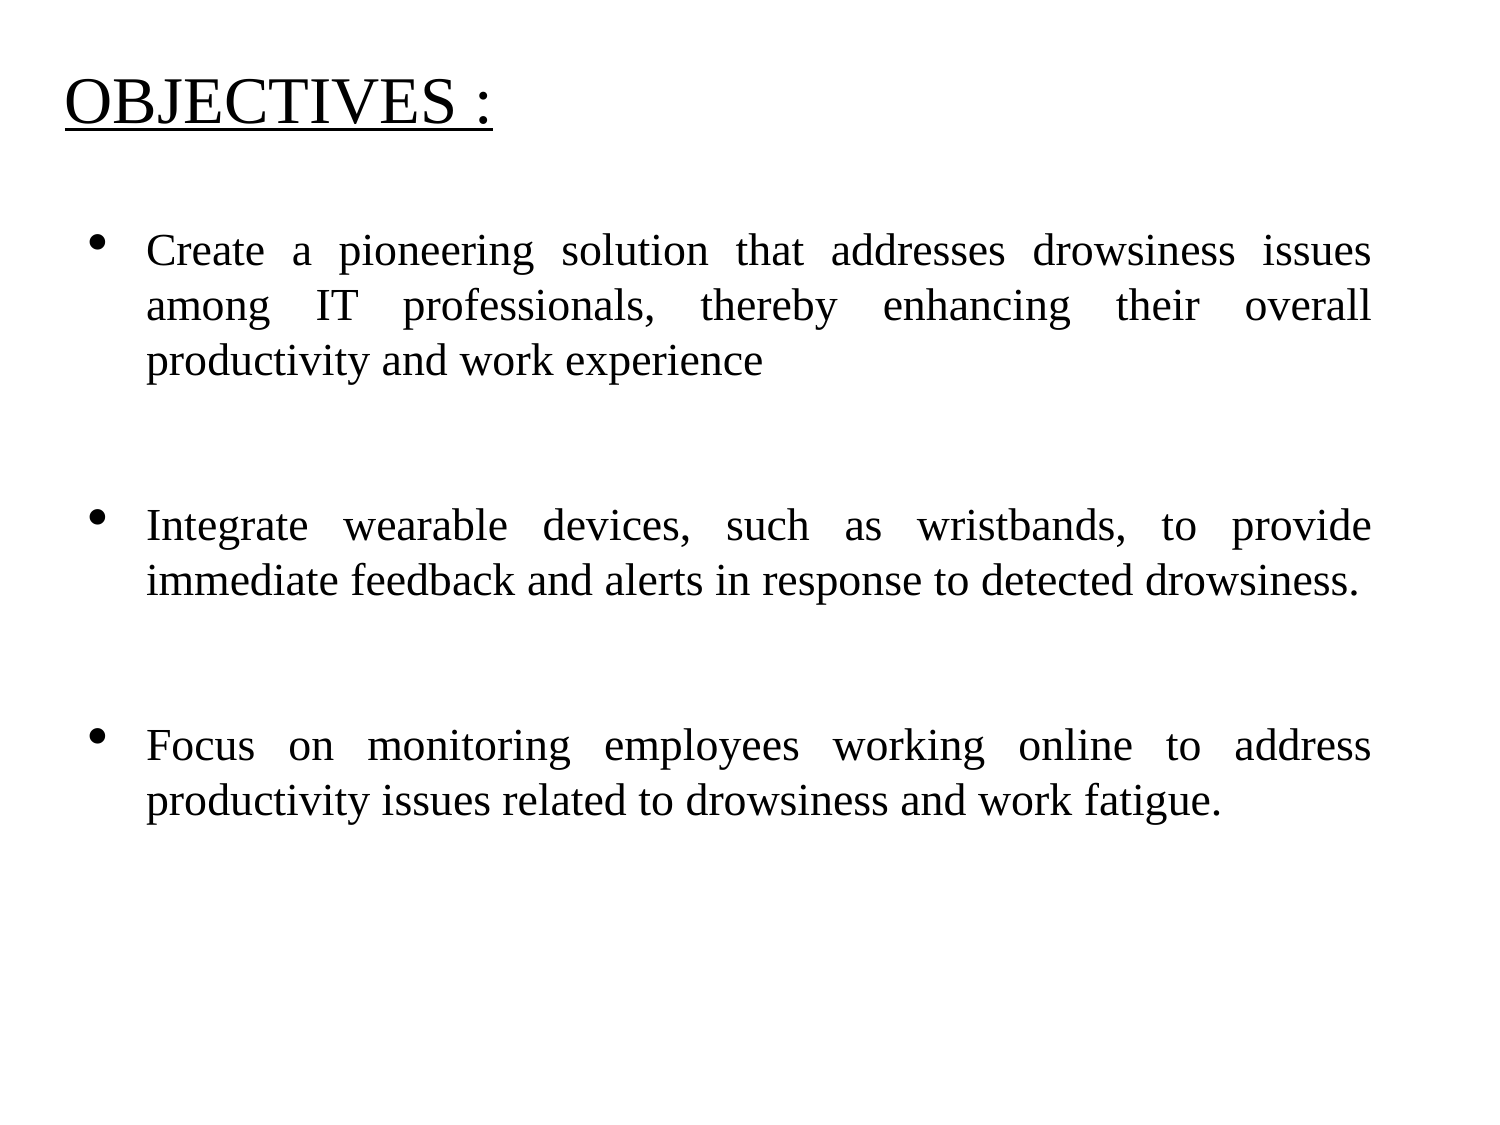

OBJECTIVES :
Create a pioneering solution that addresses drowsiness issues among IT professionals, thereby enhancing their overall productivity and work experience

Integrate wearable devices, such as wristbands, to provide immediate feedback and alerts in response to detected drowsiness.

Focus on monitoring employees working online to address productivity issues related to drowsiness and work fatigue.